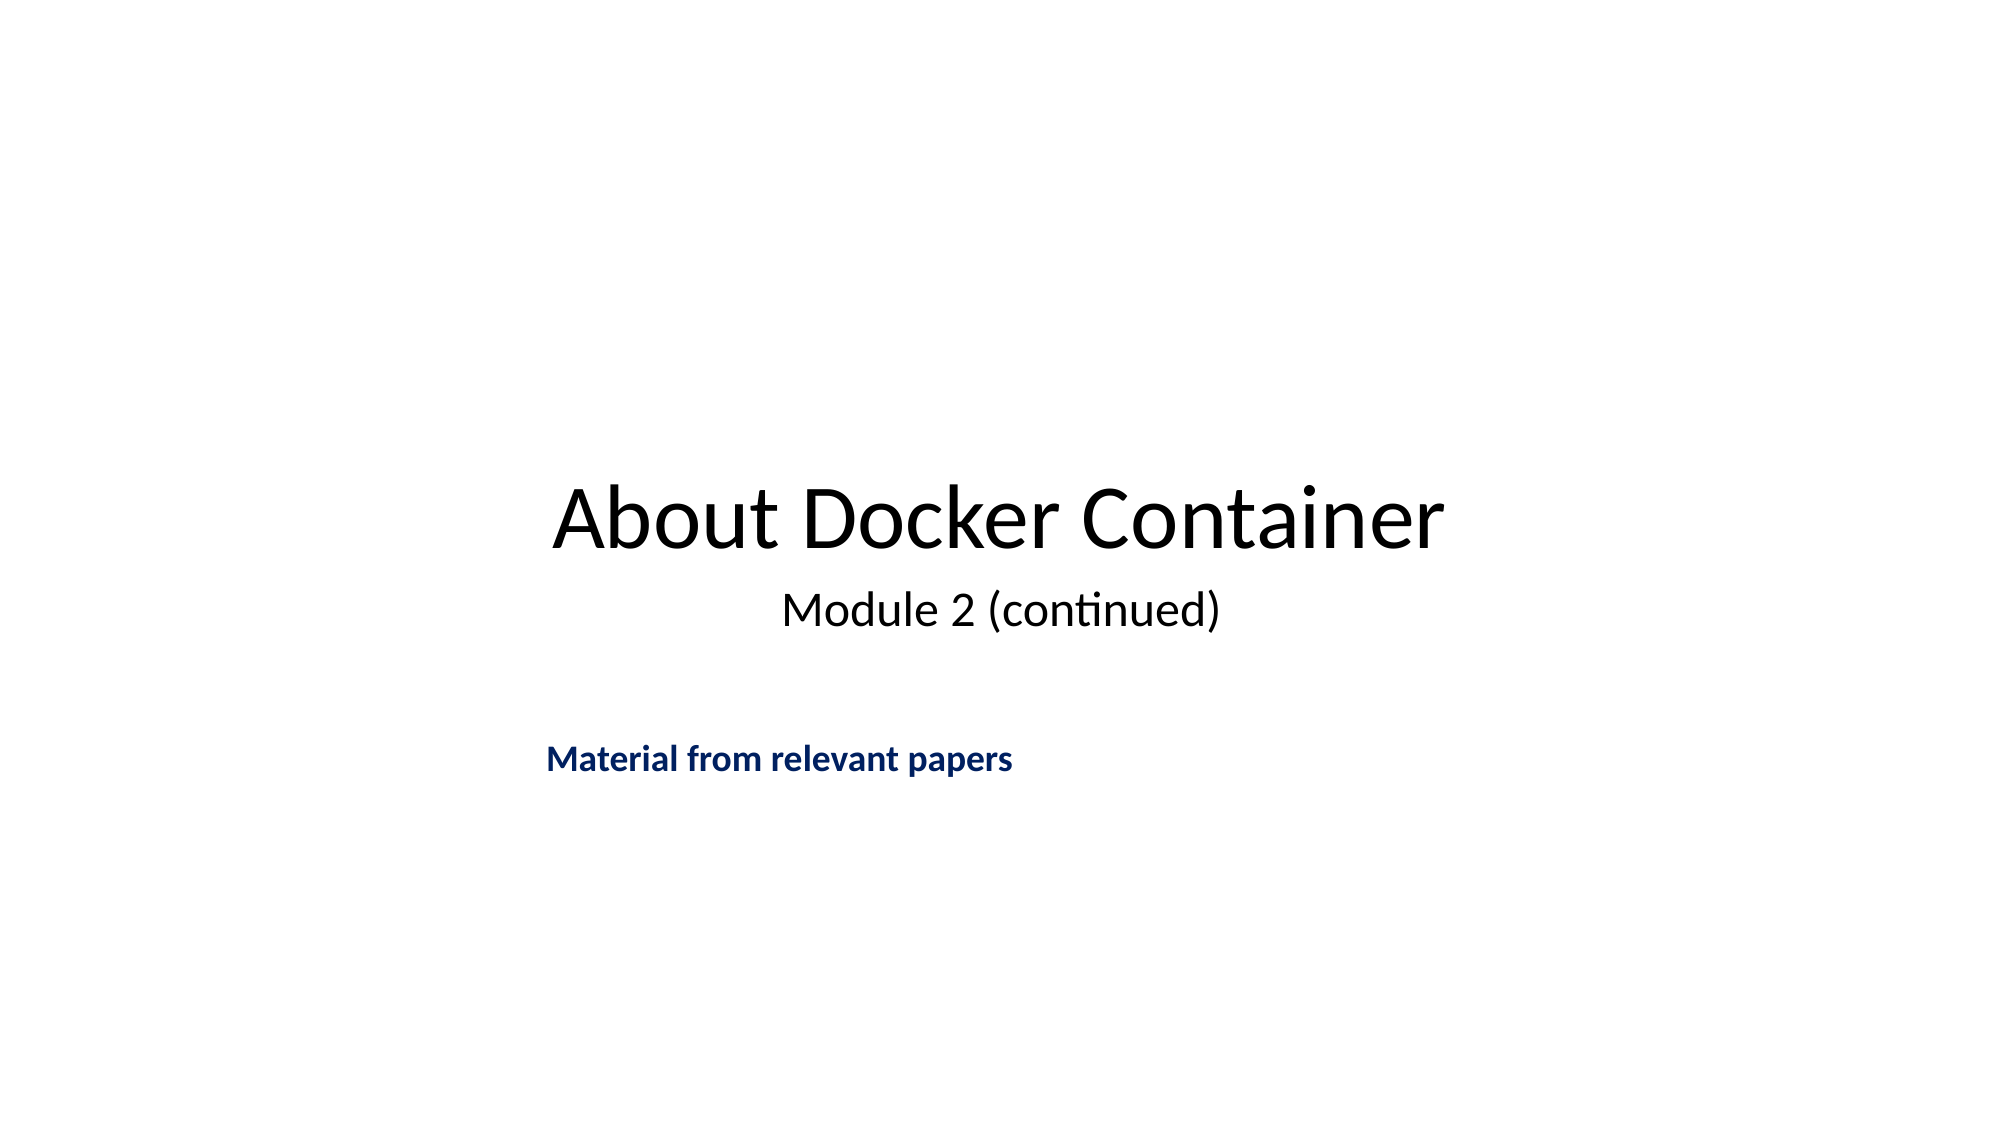

# About Docker Container
Module 2 (continued)
Material from relevant papers